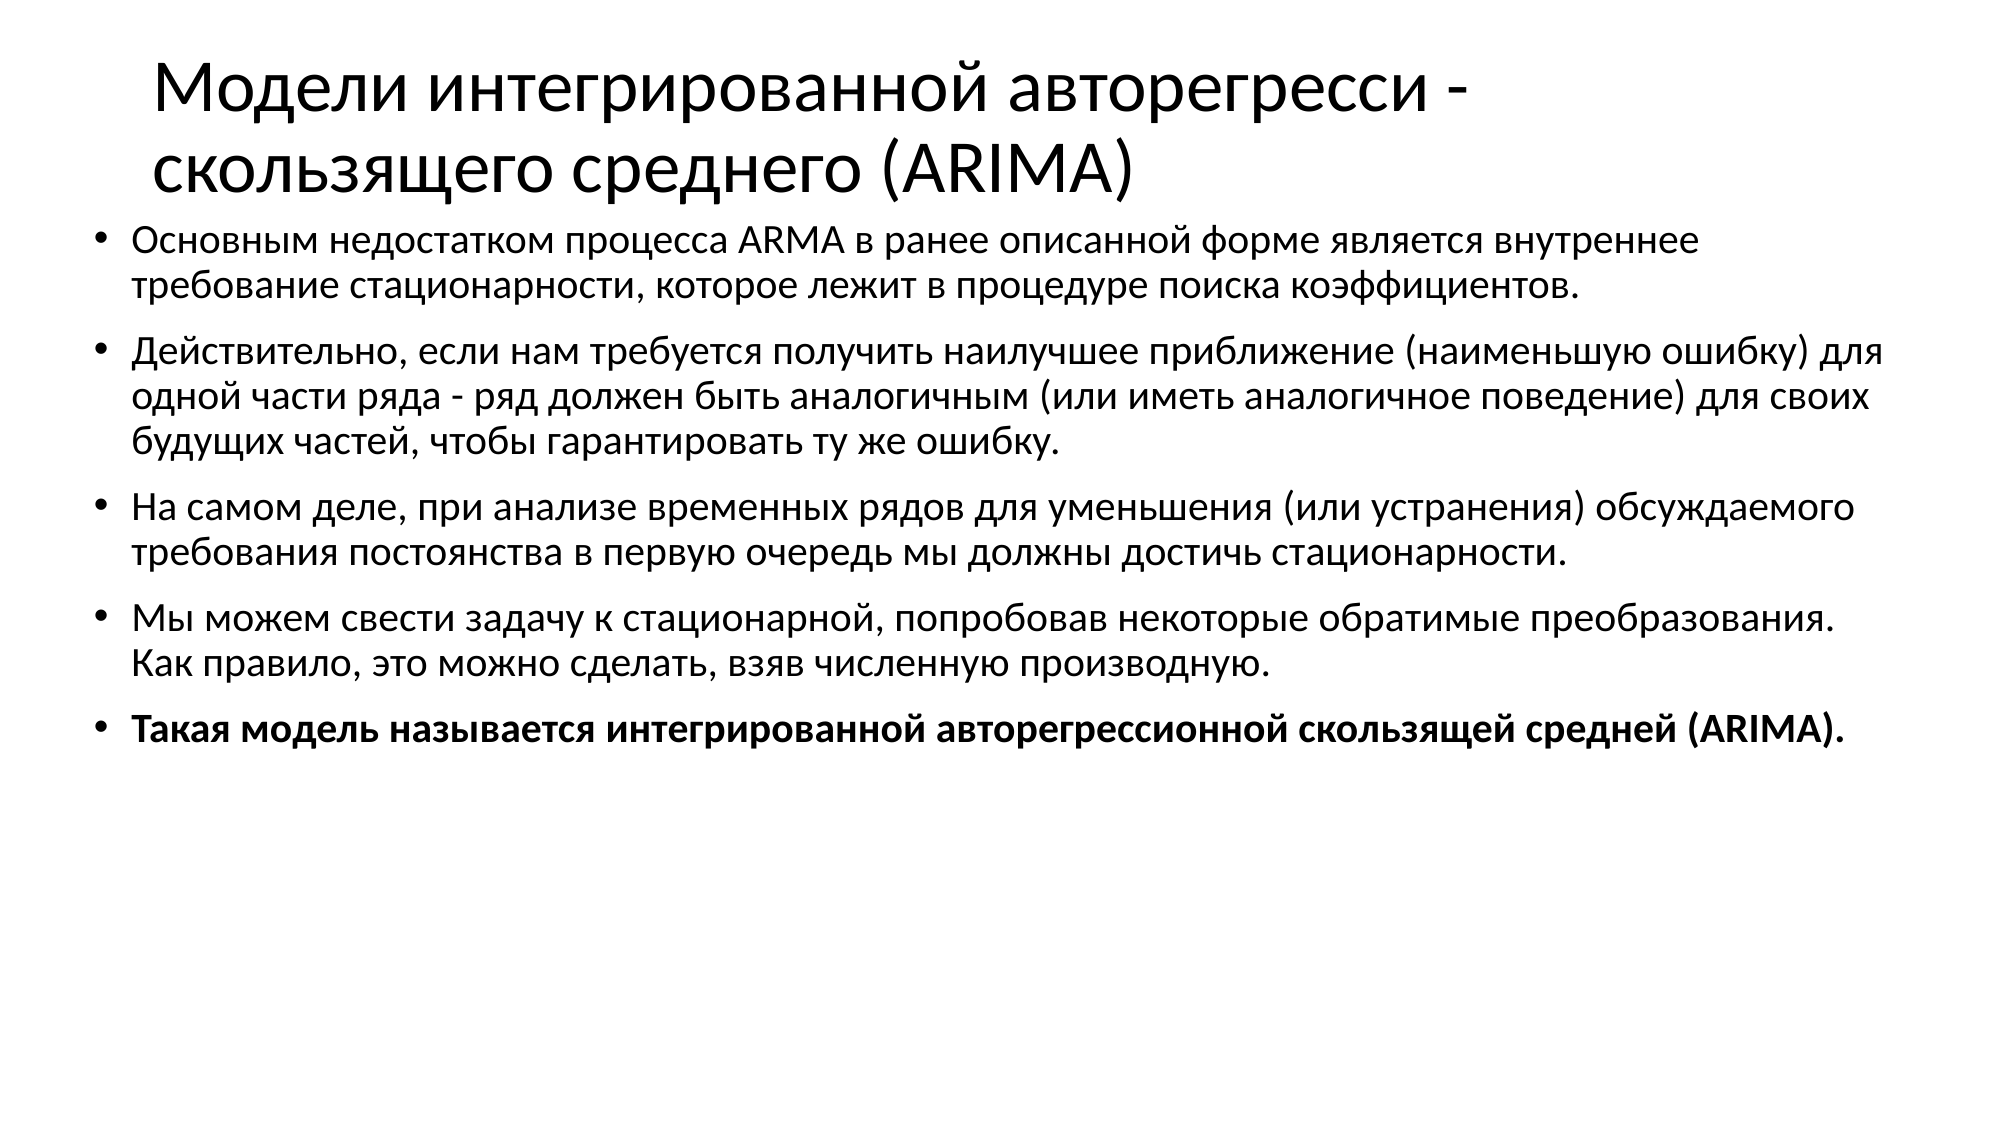

# Модели интегрированной авторегресси - скользящего среднего (ARIMA)
Основным недостатком процесса ARMA в ранее описанной форме является внутреннее требование стационарности, которое лежит в процедуре поиска коэффициентов.
Действительно, если нам требуется получить наилучшее приближение (наименьшую ошибку) для одной части ряда - ряд должен быть аналогичным (или иметь аналогичное поведение) для своих будущих частей, чтобы гарантировать ту же ошибку.
На самом деле, при анализе временных рядов для уменьшения (или устранения) обсуждаемого требования постоянства в первую очередь мы должны достичь стационарности.
Мы можем свести задачу к стационарной, попробовав некоторые обратимые преобразования. Как правило, это можно сделать, взяв численную производную.
Такая модель называется интегрированной авторегрессионной скользящей средней (ARIMA).